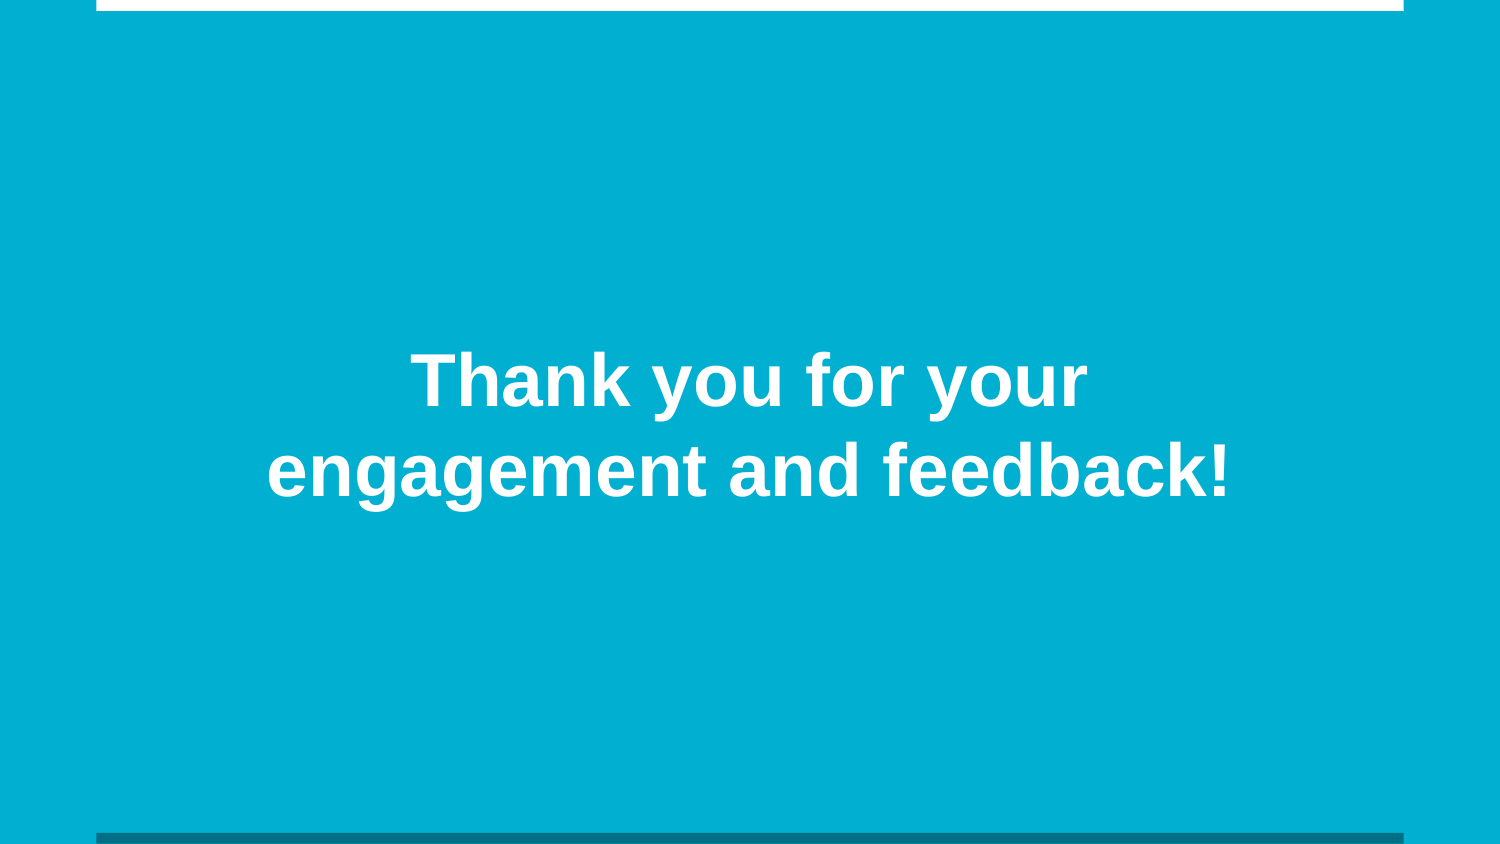

# Thank you for your
engagement and feedback!